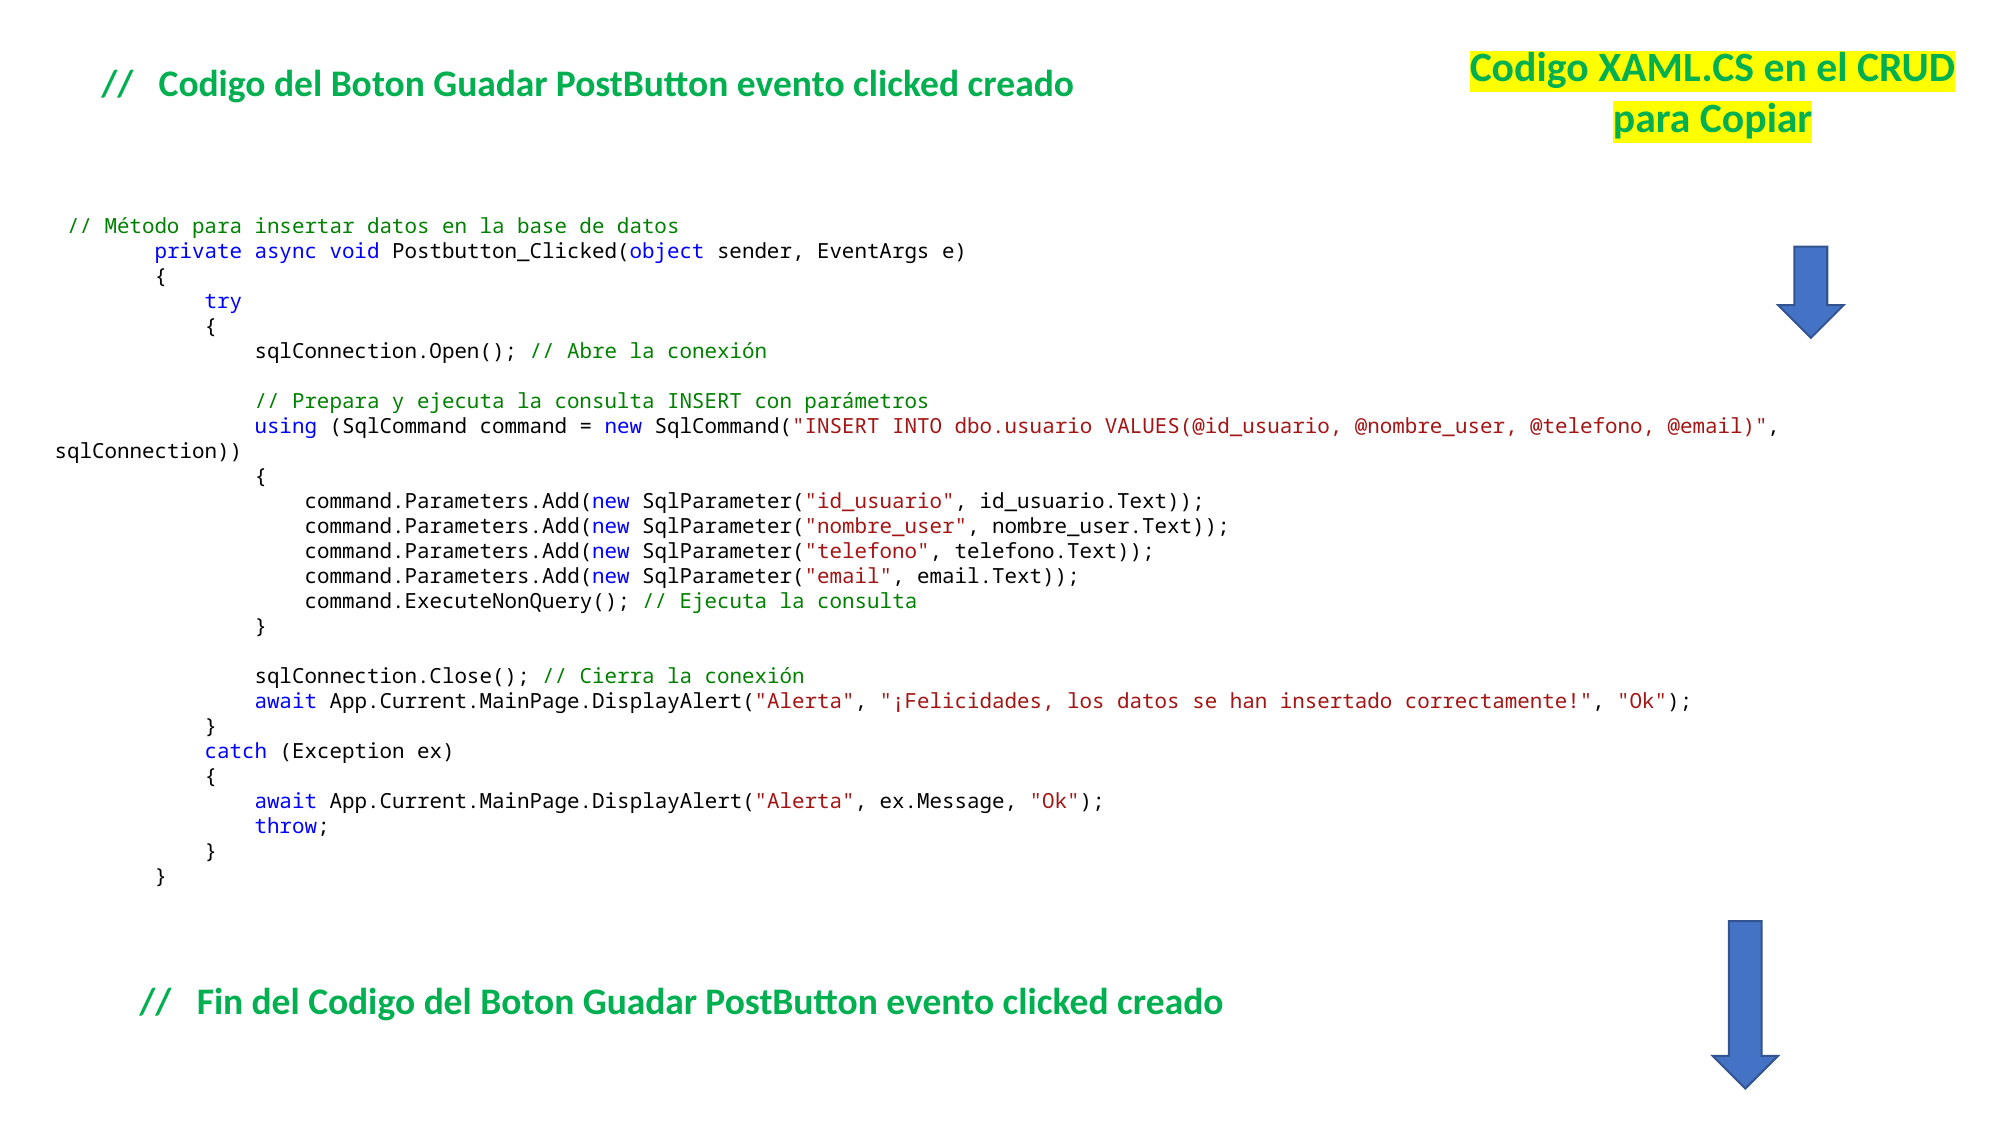

Codigo XAML.CS en el CRUD para Copiar
//   Codigo del Boton Guadar PostButton evento clicked creado
 // Método para insertar datos en la base de datos
        private async void Postbutton_Clicked(object sender, EventArgs e)
        {
            try
            {
                sqlConnection.Open(); // Abre la conexión

                // Prepara y ejecuta la consulta INSERT con parámetros
                using (SqlCommand command = new SqlCommand("INSERT INTO dbo.usuario VALUES(@id_usuario, @nombre_user, @telefono, @email)", sqlConnection))
                {
                    command.Parameters.Add(new SqlParameter("id_usuario", id_usuario.Text));
                    command.Parameters.Add(new SqlParameter("nombre_user", nombre_user.Text));
                    command.Parameters.Add(new SqlParameter("telefono", telefono.Text));
                    command.Parameters.Add(new SqlParameter("email", email.Text));
                    command.ExecuteNonQuery(); // Ejecuta la consulta
                }

                sqlConnection.Close(); // Cierra la conexión
                await App.Current.MainPage.DisplayAlert("Alerta", "¡Felicidades, los datos se han insertado correctamente!", "Ok");
            }
            catch (Exception ex)
            {
                await App.Current.MainPage.DisplayAlert("Alerta", ex.Message, "Ok");
                throw;
            }
        }

//   Fin del Codigo del Boton Guadar PostButton evento clicked creado